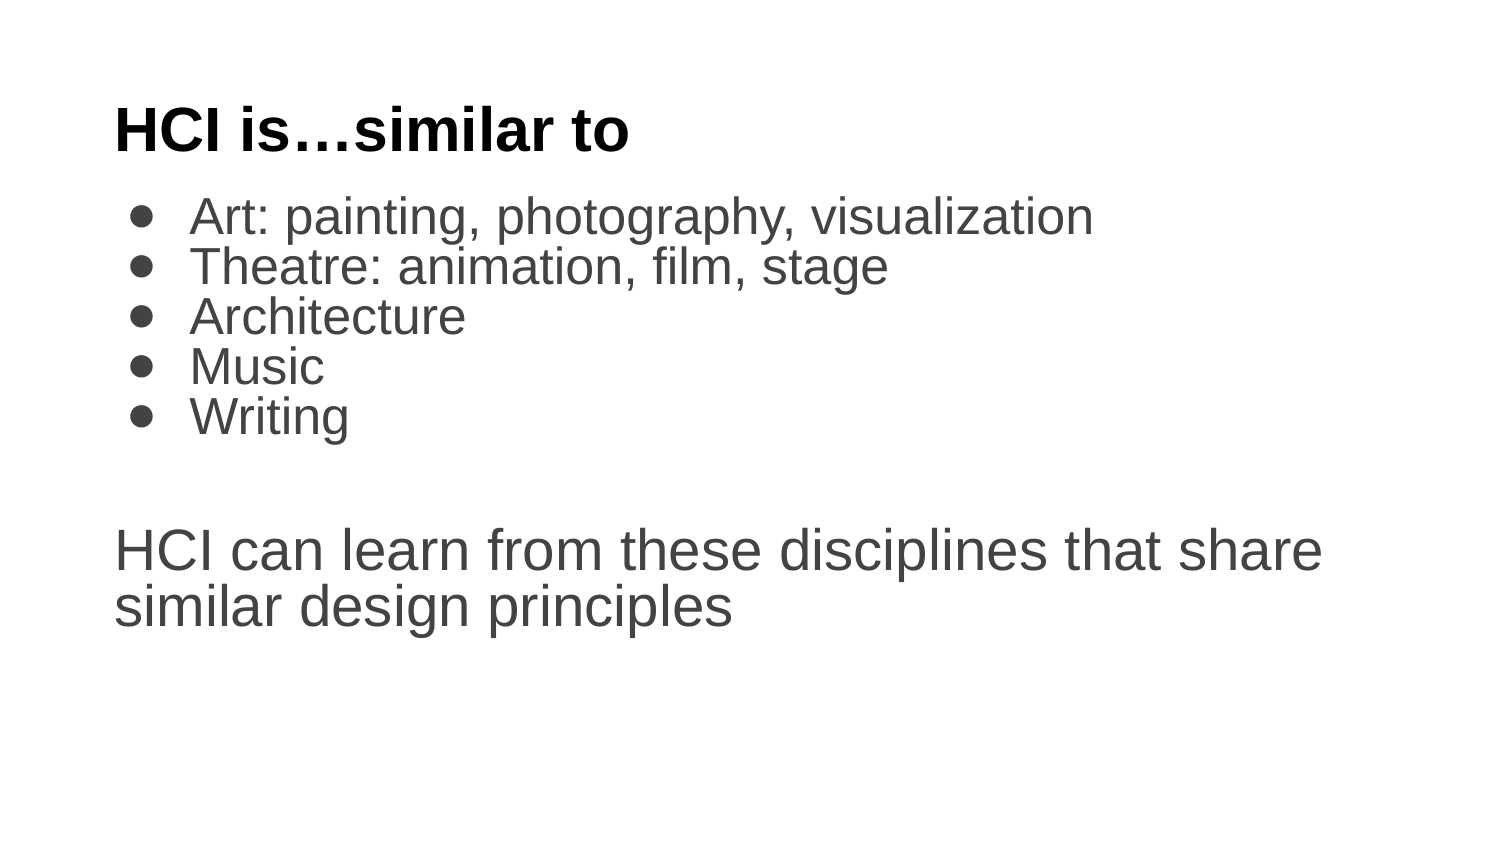

# HCI is…similar to
Art: painting, photography, visualization
Theatre: animation, film, stage
Architecture
Music
Writing

HCI can learn from these disciplines that share similar design principles